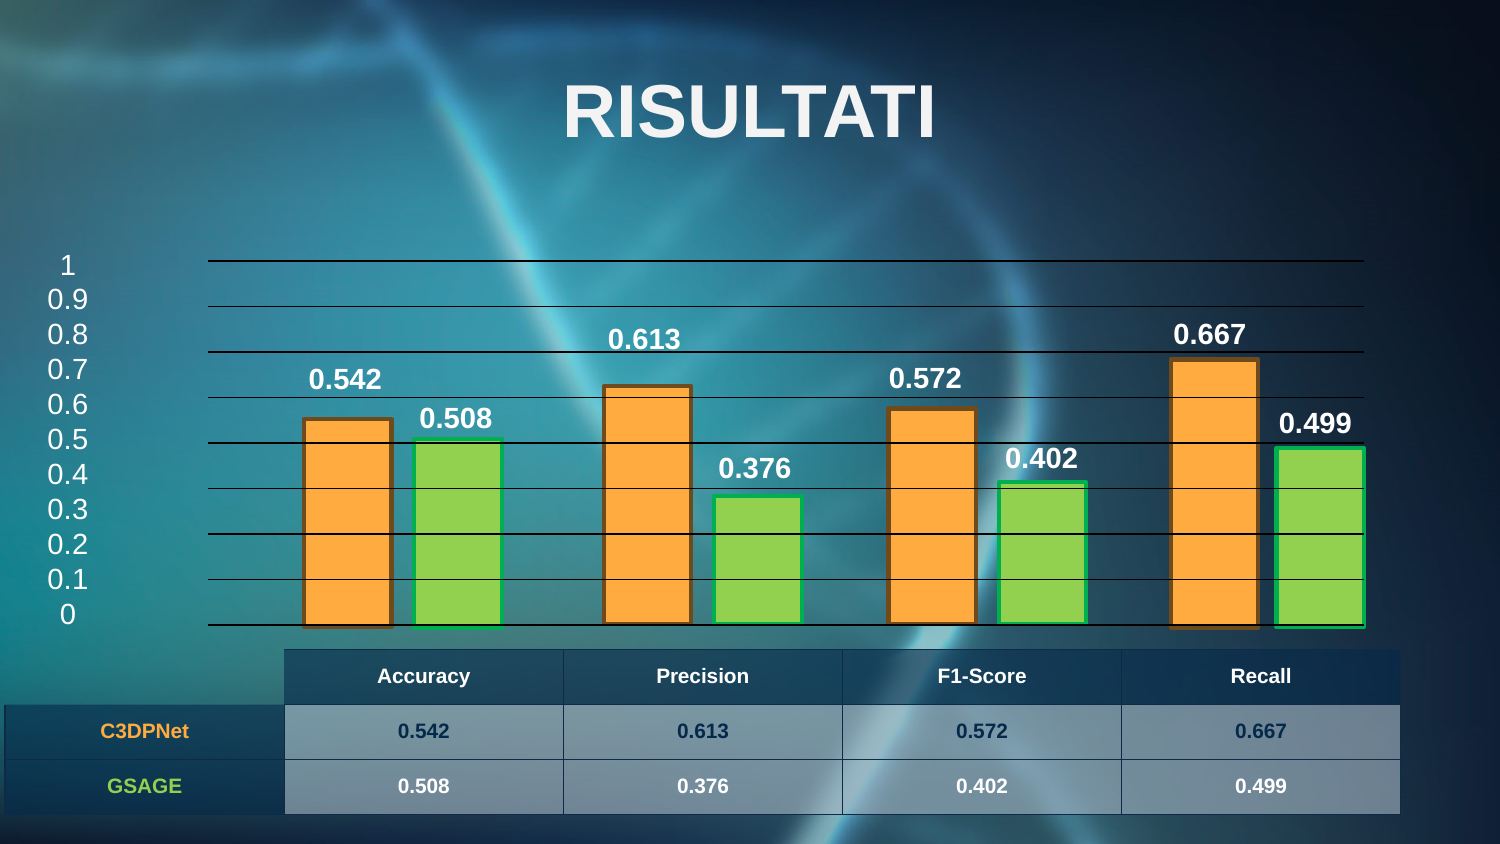

RISULTATI
1
0.9
0.8
0.7
0.6
0.5
0.4
0.3
0.2
0.1
0
0.667
0.613
0.572
0.542

0.508
0.499

0.402

0.376

|  | Accuracy | Precision | F1-Score | Recall |
| --- | --- | --- | --- | --- |
| C3DPNet | 0.542 | 0.613 | 0.572 | 0.667 |
| GSAGE | 0.508 | 0.376 | 0.402 | 0.499 |